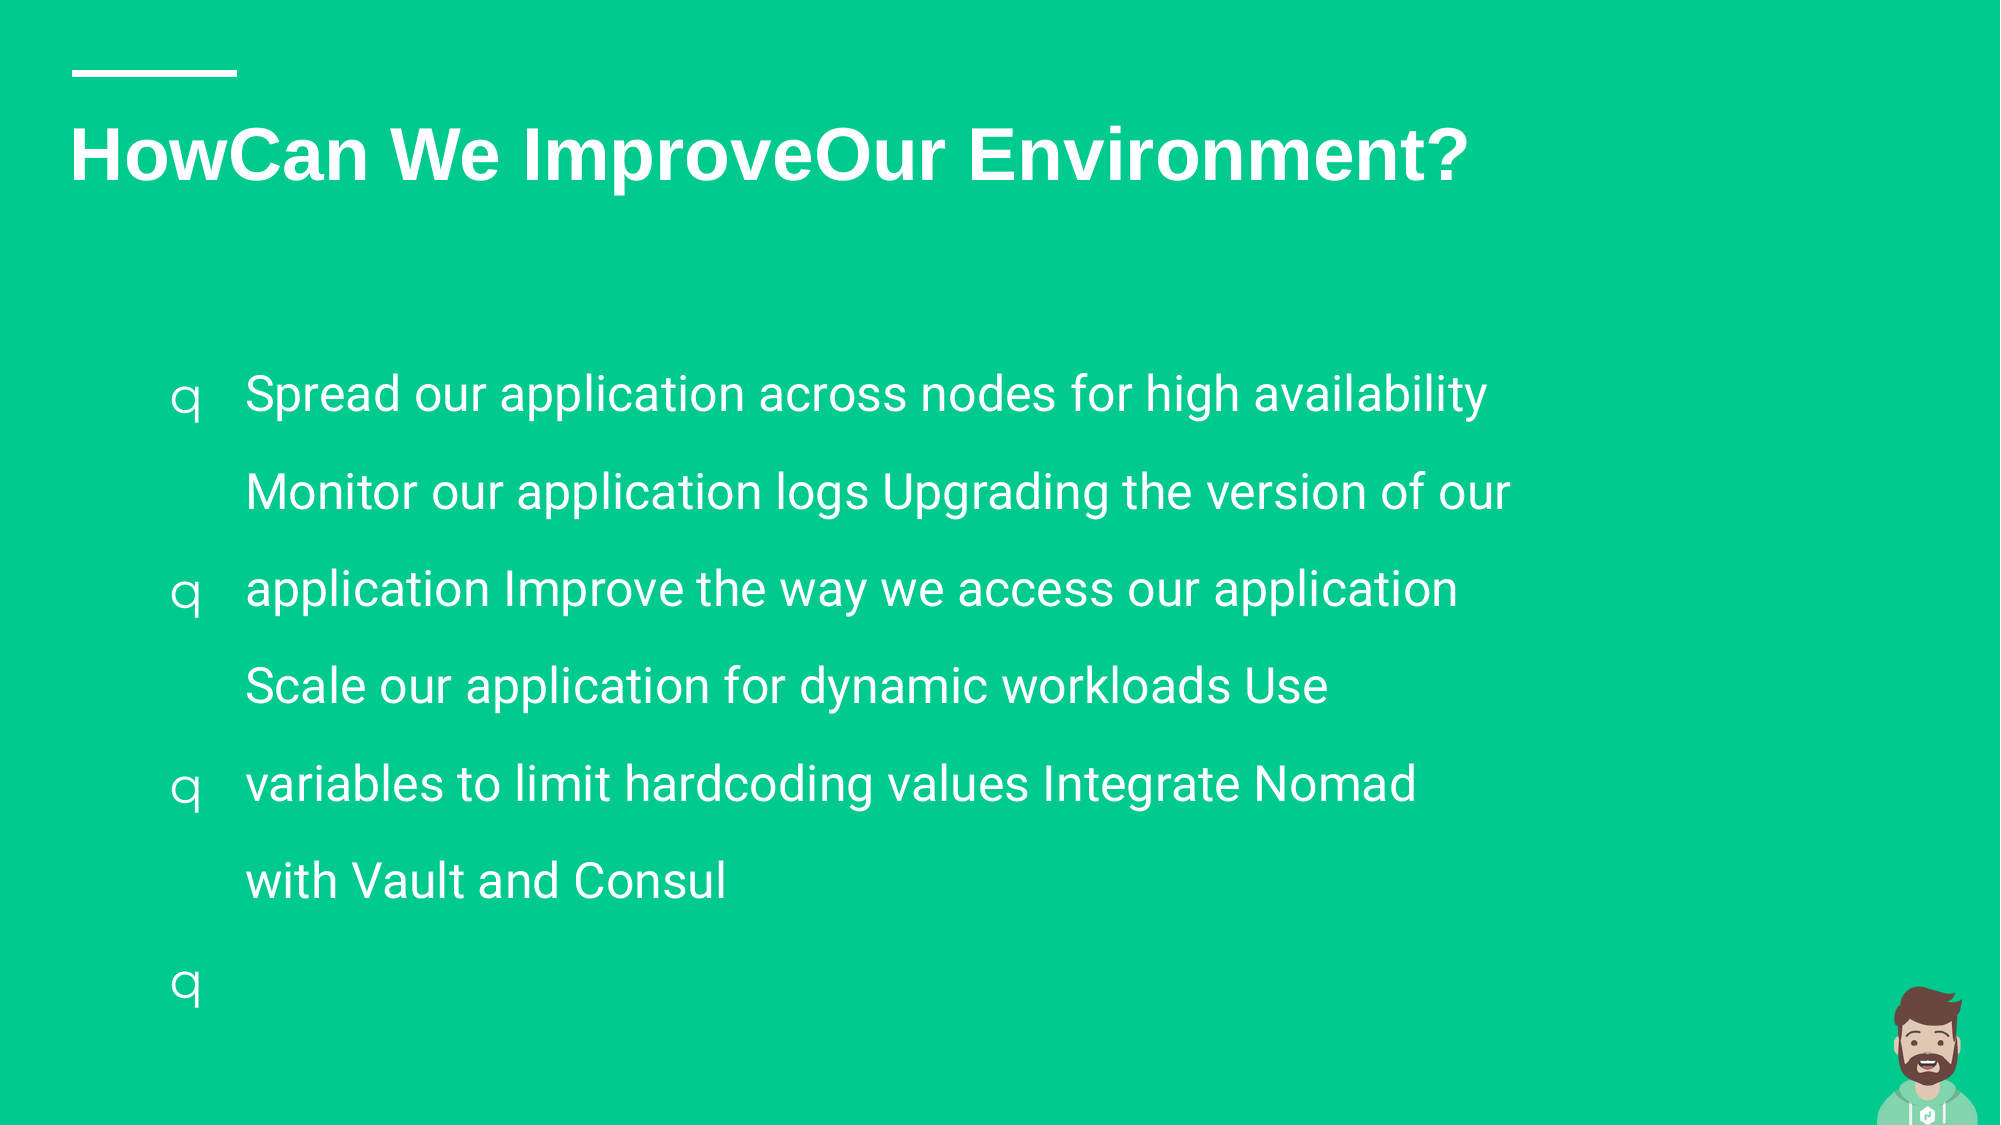

HowCan We ImproveOur Environment?
Spread our application across nodes for high availability Monitor our application logs Upgrading the version of our application Improve the way we access our application Scale our application for dynamic workloads Use variables to limit hardcoding values Integrate Nomad with Vault and Consul
q q q q q q q